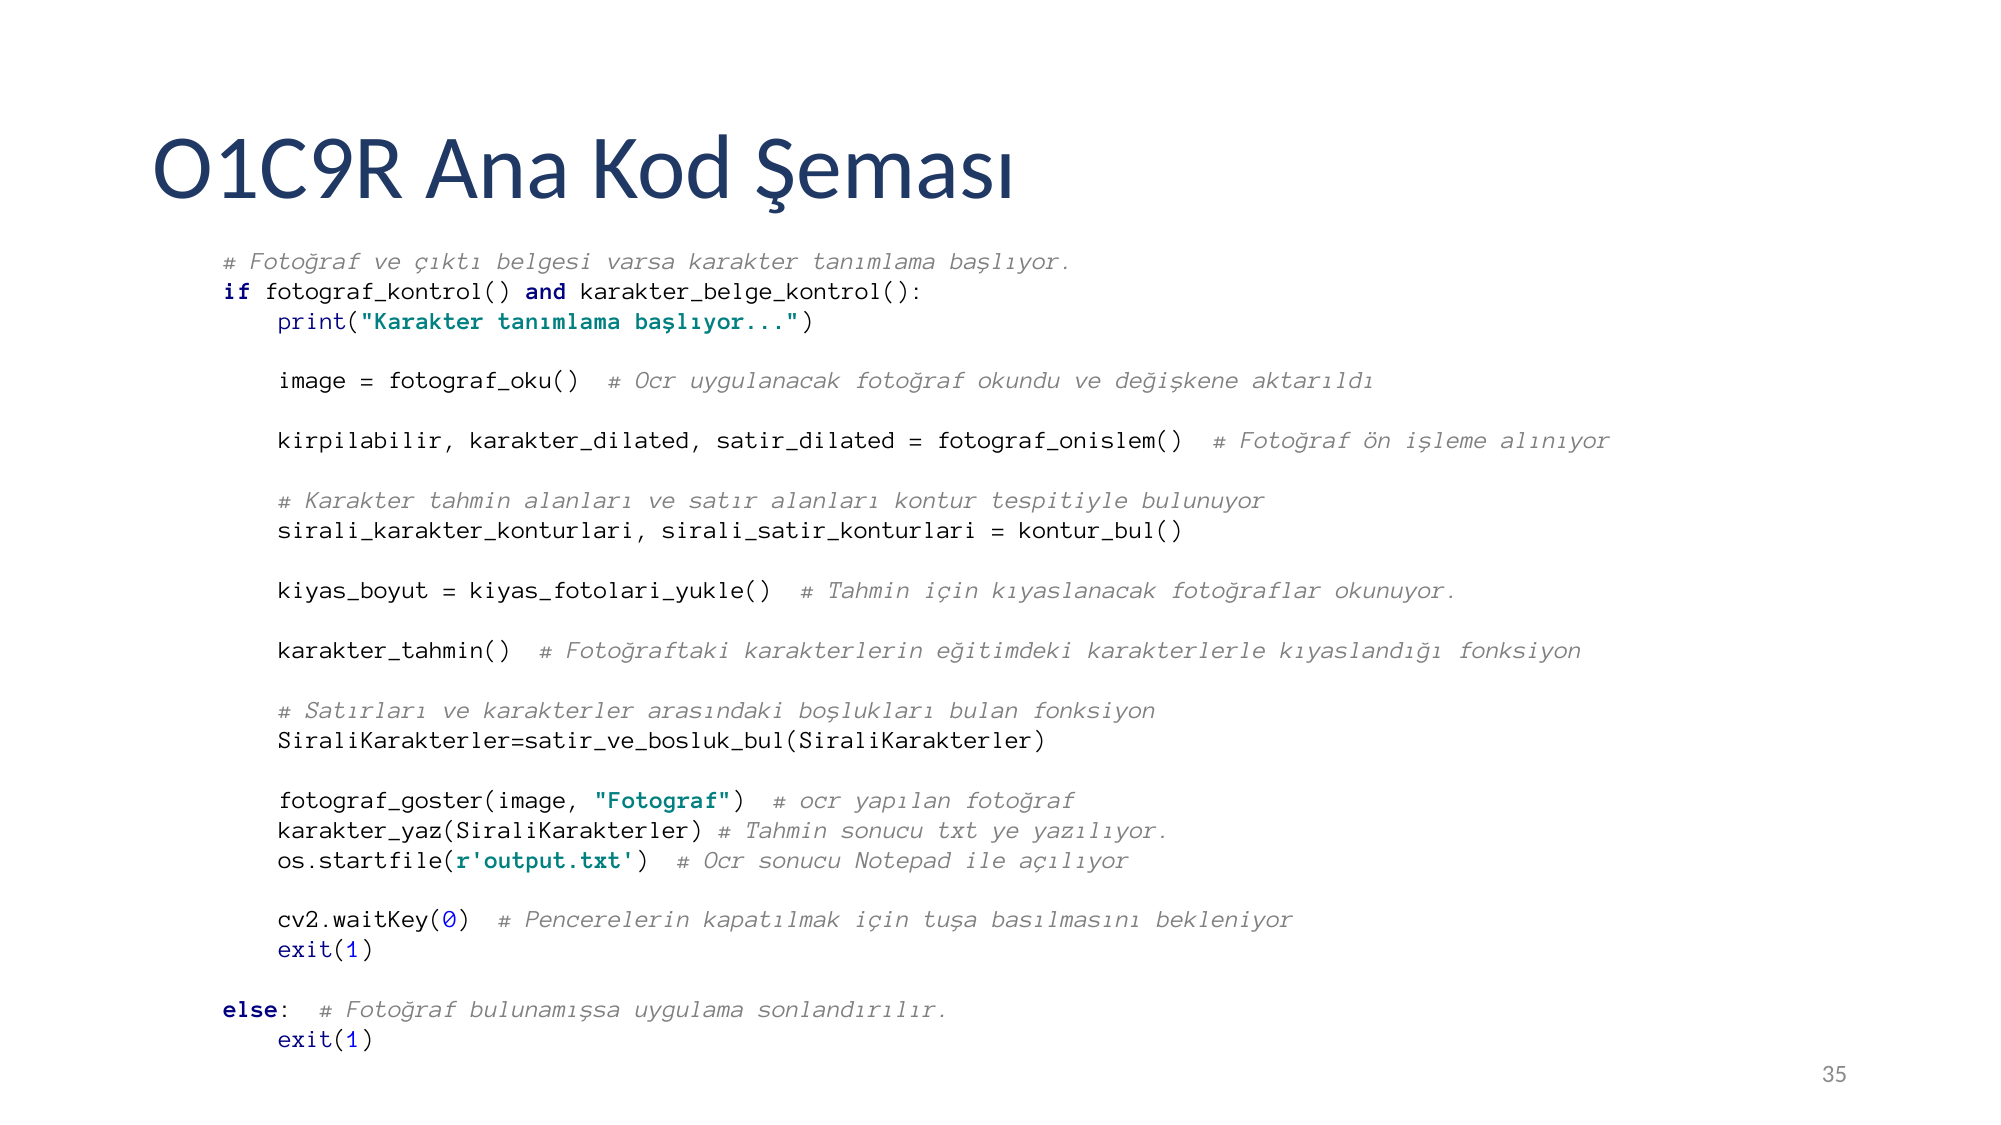

# O1C9R Ana Kod Şeması
# Fotoğraf ve çıktı belgesi varsa karakter tanımlama başlıyor.
if fotograf_kontrol() and karakter_belge_kontrol():
    print("Karakter tanımlama başlıyor...")
    image = fotograf_oku()  # Ocr uygulanacak fotoğraf okundu ve değişkene aktarıldı
    kirpilabilir, karakter_dilated, satir_dilated = fotograf_onislem()  # Fotoğraf ön işleme alınıyor
    # Karakter tahmin alanları ve satır alanları kontur tespitiyle bulunuyor
    sirali_karakter_konturlari, sirali_satir_konturlari = kontur_bul()
    kiyas_boyut = kiyas_fotolari_yukle()  # Tahmin için kıyaslanacak fotoğraflar okunuyor.
    karakter_tahmin()  # Fotoğraftaki karakterlerin eğitimdeki karakterlerle kıyaslandığı fonksiyon
    # Satırları ve karakterler arasındaki boşlukları bulan fonksiyon
    SiraliKarakterler=satir_ve_bosluk_bul(SiraliKarakterler)
    fotograf_goster(image, "Fotograf")  # ocr yapılan fotoğraf
    karakter_yaz(SiraliKarakterler) # Tahmin sonucu txt ye yazılıyor.
    os.startfile(r'output.txt')  # Ocr sonucu Notepad ile açılıyor
    cv2.waitKey(0)  # Pencerelerin kapatılmak için tuşa basılmasını bekleniyor
    exit(1)
else:  # Fotoğraf bulunamışsa uygulama sonlandırılır.
    exit(1)
35